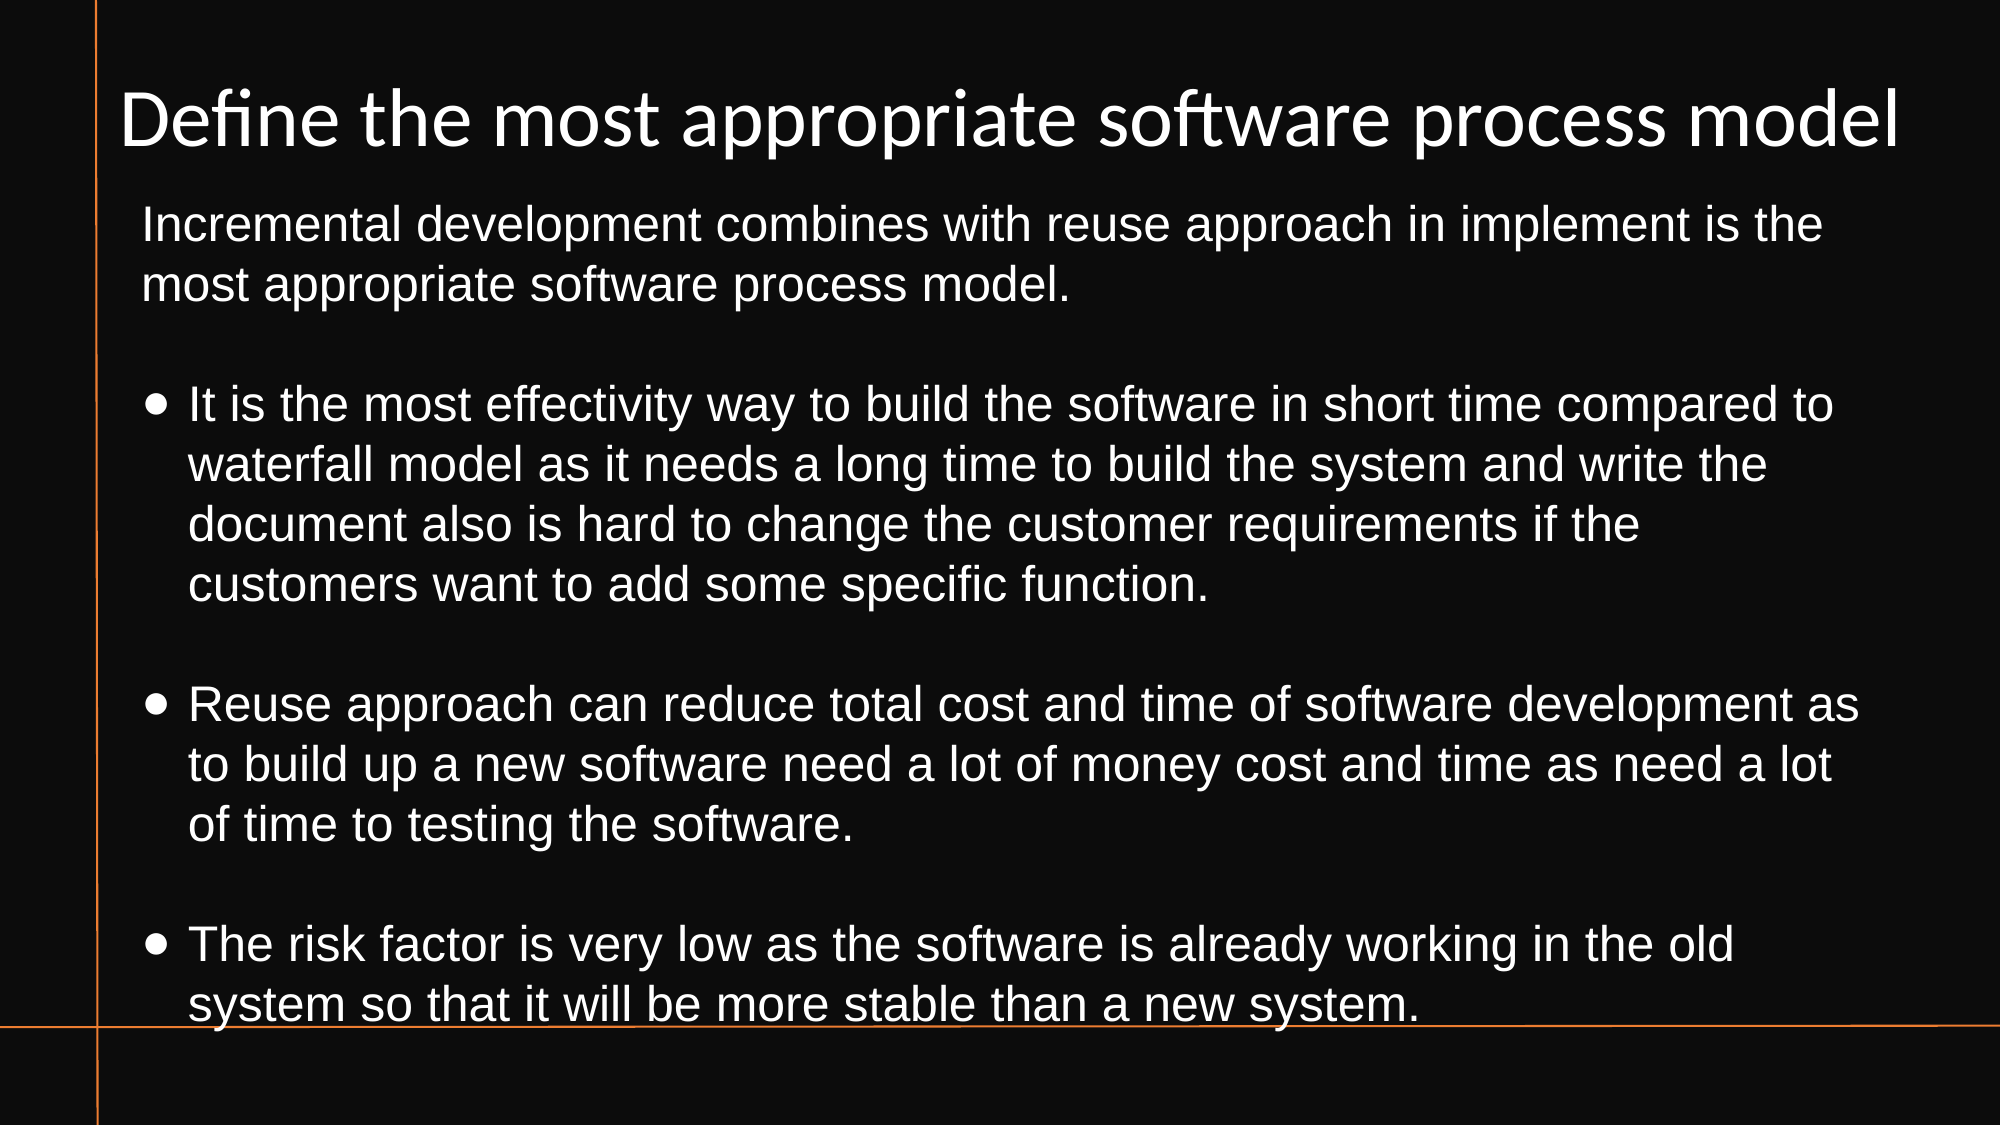

Define the most appropriate software process model
Incremental development combines with reuse approach in implement is the most appropriate software process model.

It is the most effectivity way to build the software in short time compared to waterfall model as it needs a long time to build the system and write the document also is hard to change the customer requirements if the customers want to add some specific function.

Reuse approach can reduce total cost and time of software development as to build up a new software need a lot of money cost and time as need a lot of time to testing the software.

The risk factor is very low as the software is already working in the old system so that it will be more stable than a new system.